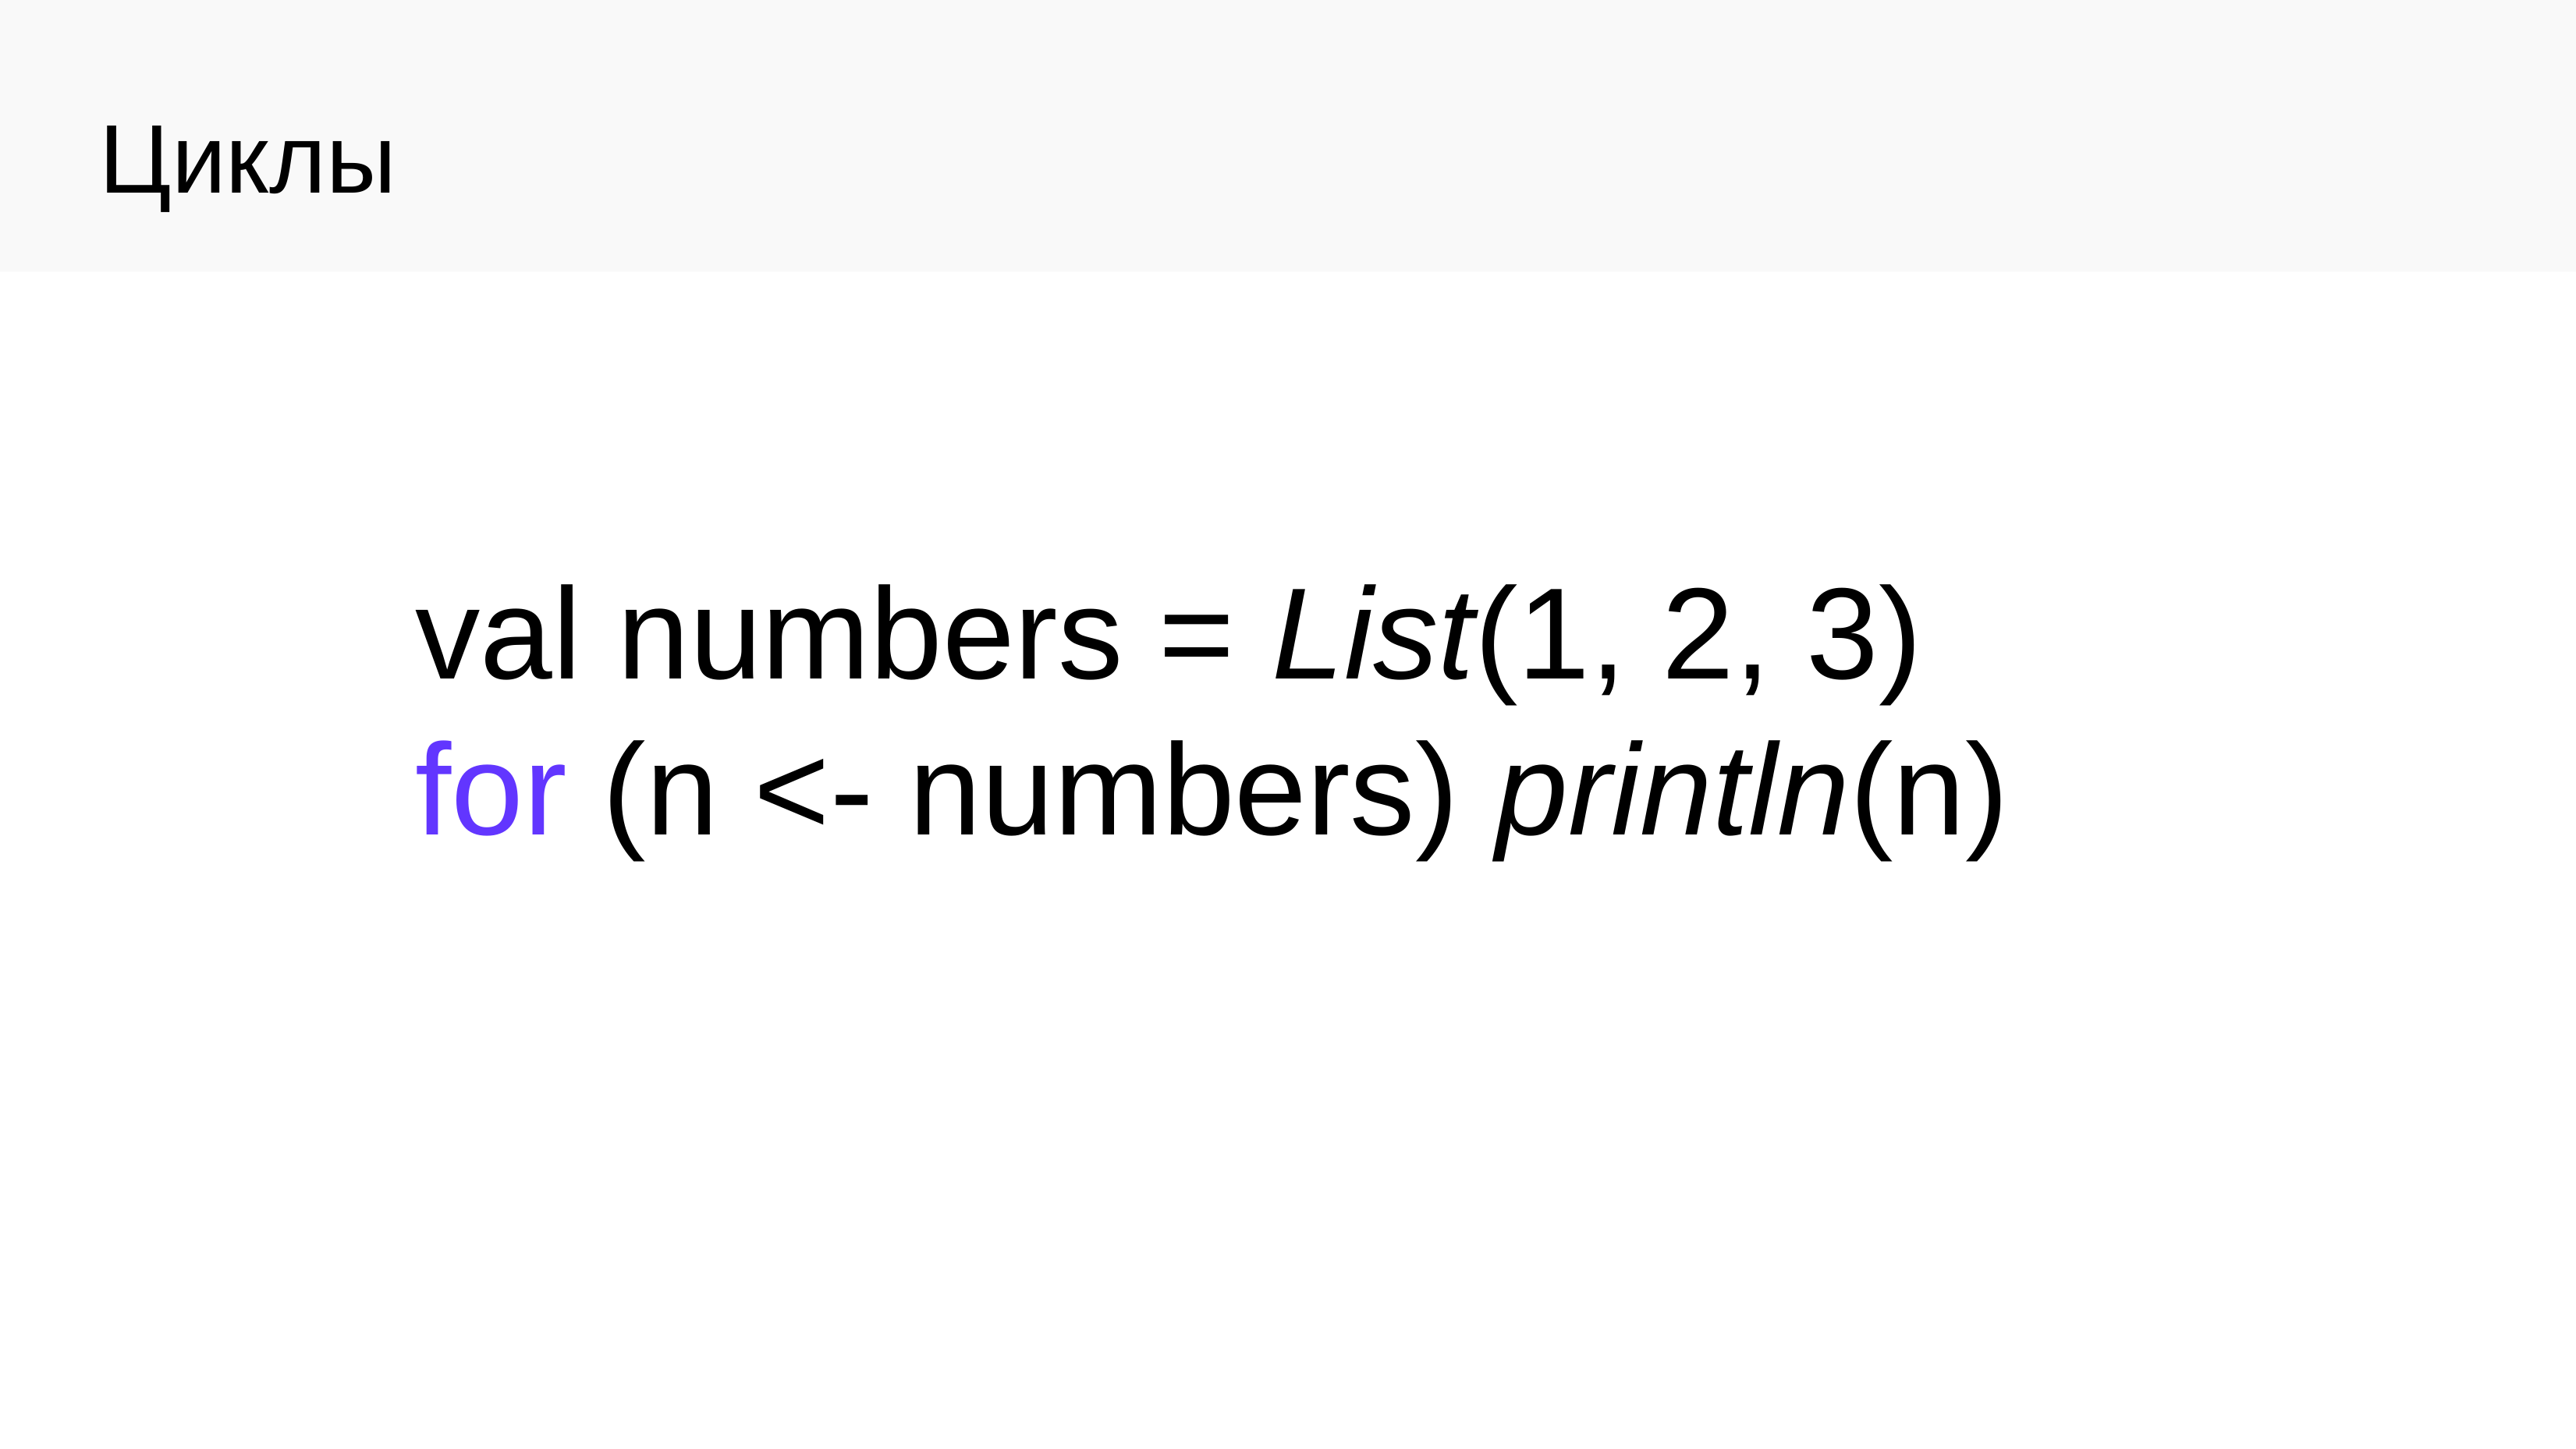

Циклы
val numbers = List(1, 2, 3)
for (n <- numbers) println(n)